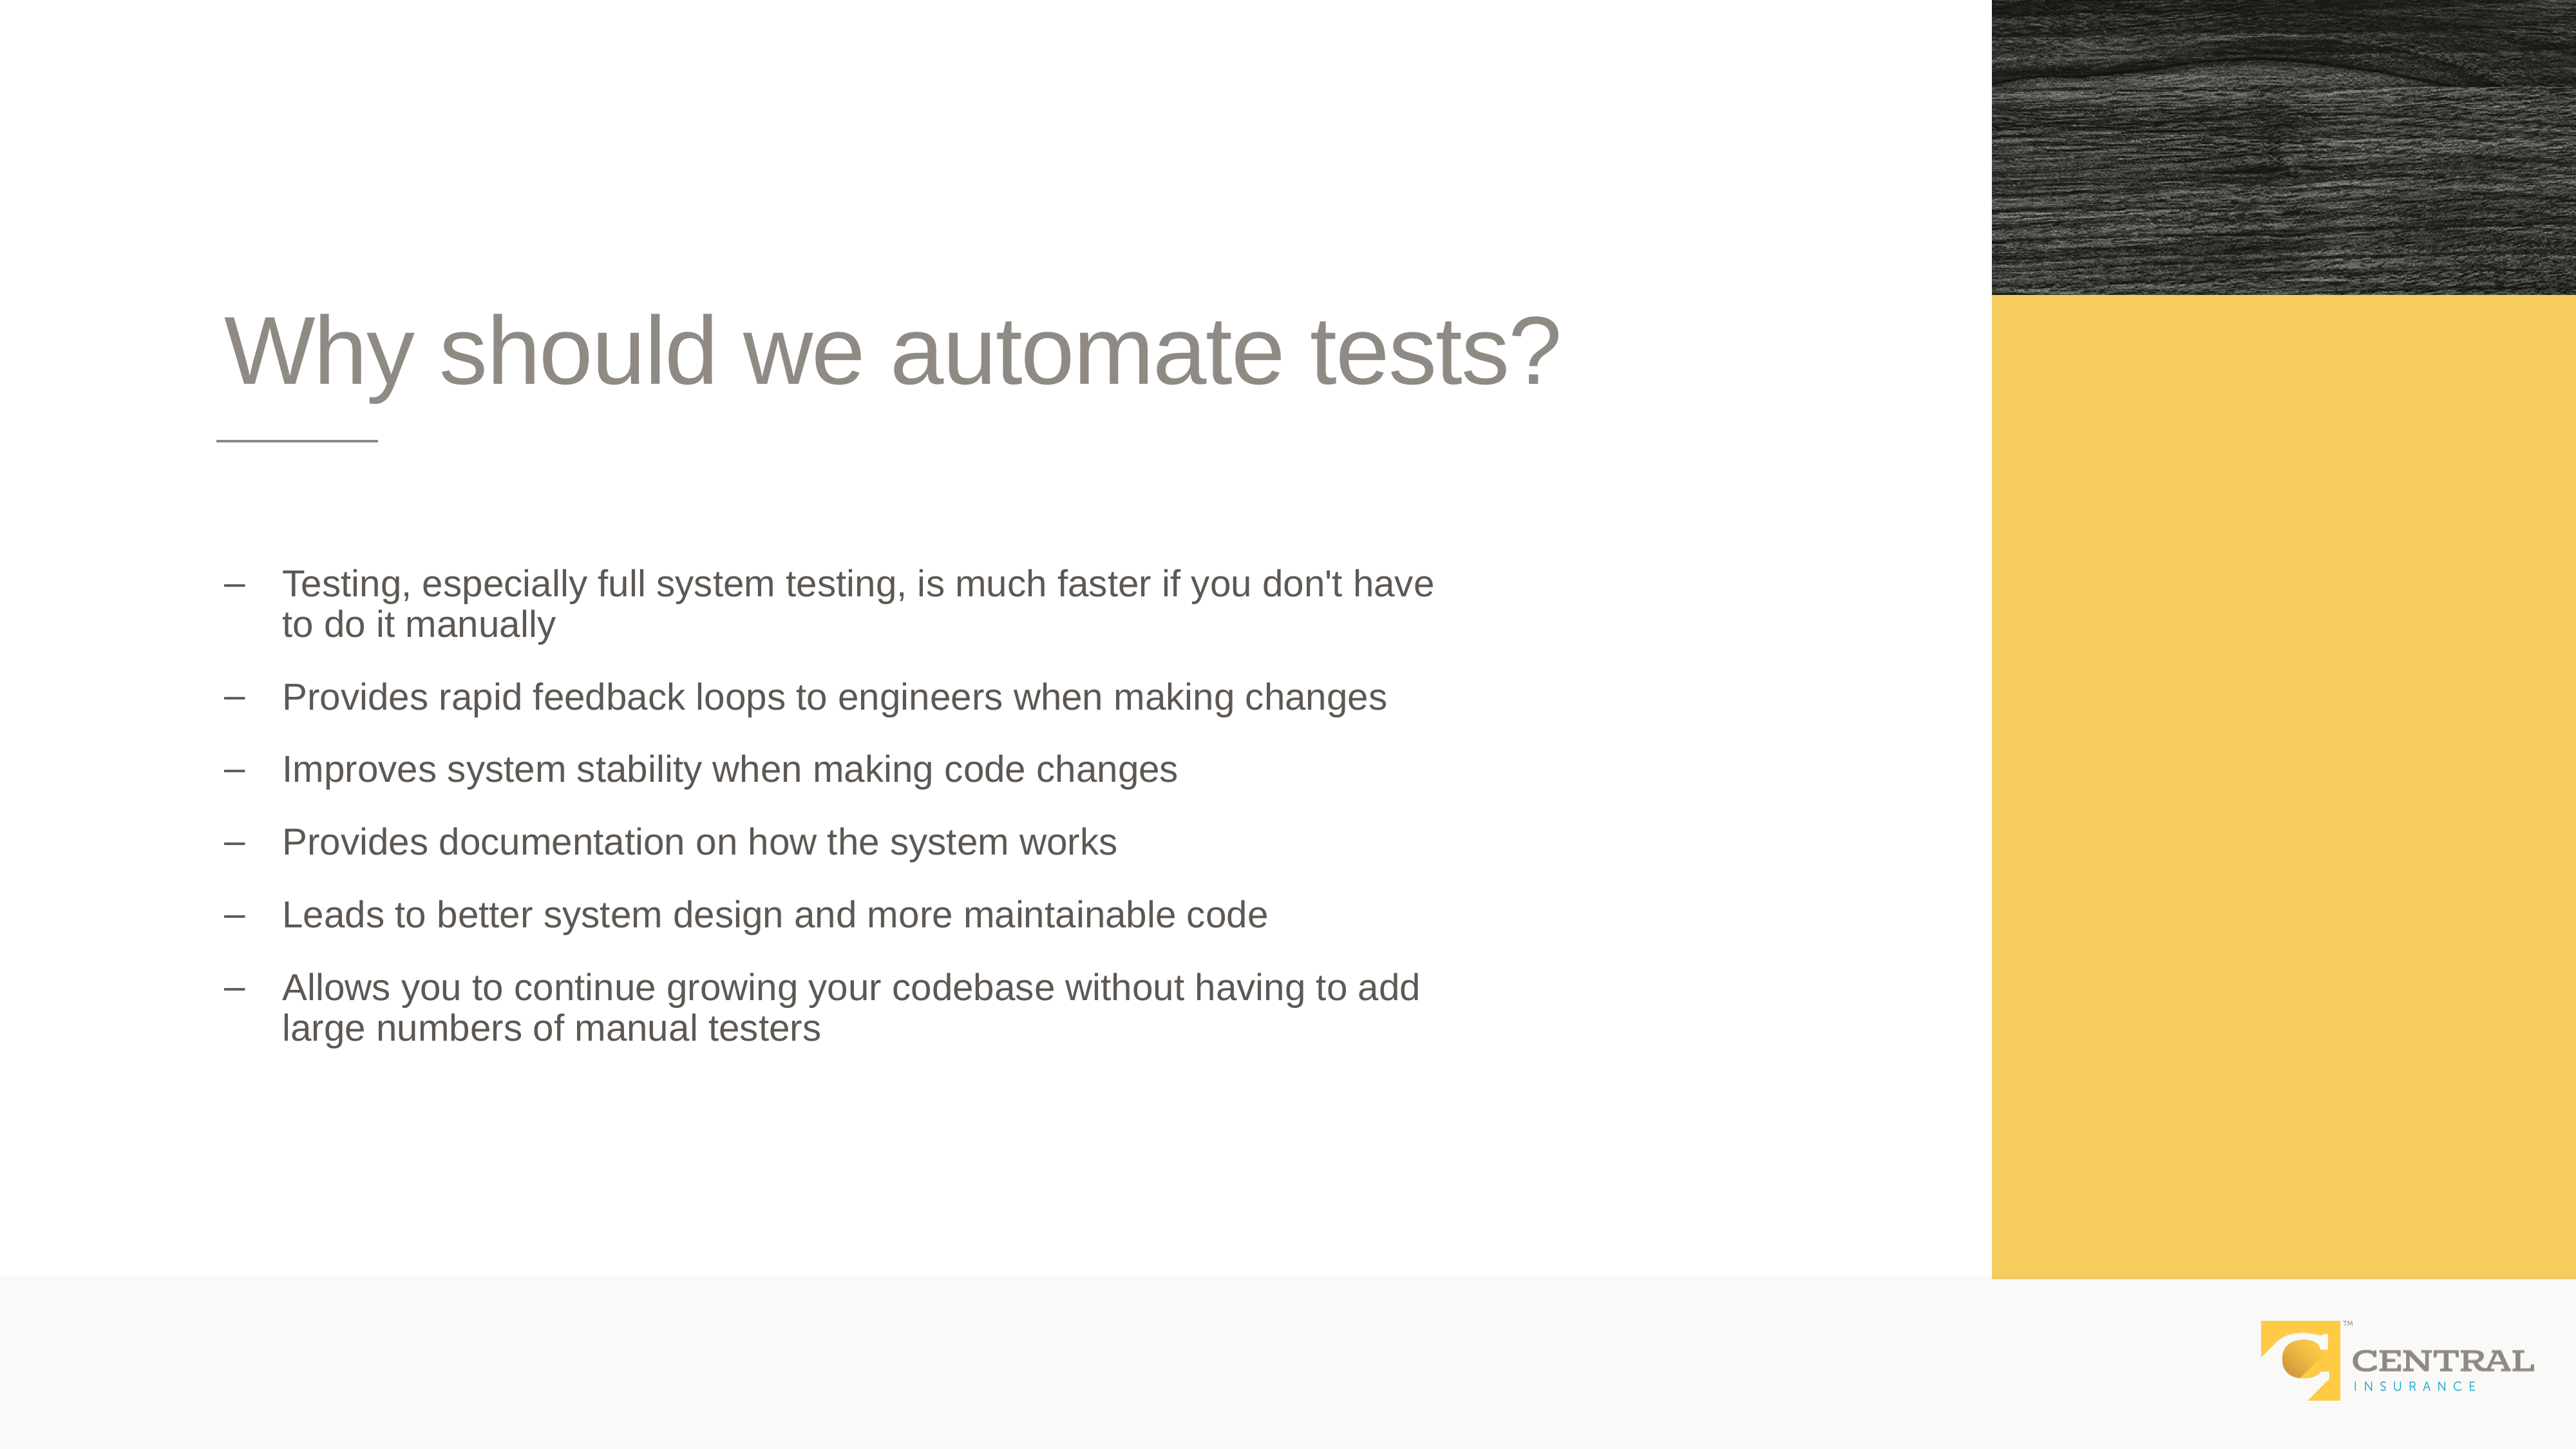

# Why should we automate tests?
Testing, especially full system testing, is much faster if you don't have to do it manually
Provides rapid feedback loops to engineers when making changes
Improves system stability when making code changes
Provides documentation on how the system works
Leads to better system design and more maintainable code
Allows you to continue growing your codebase without having to add large numbers of manual testers